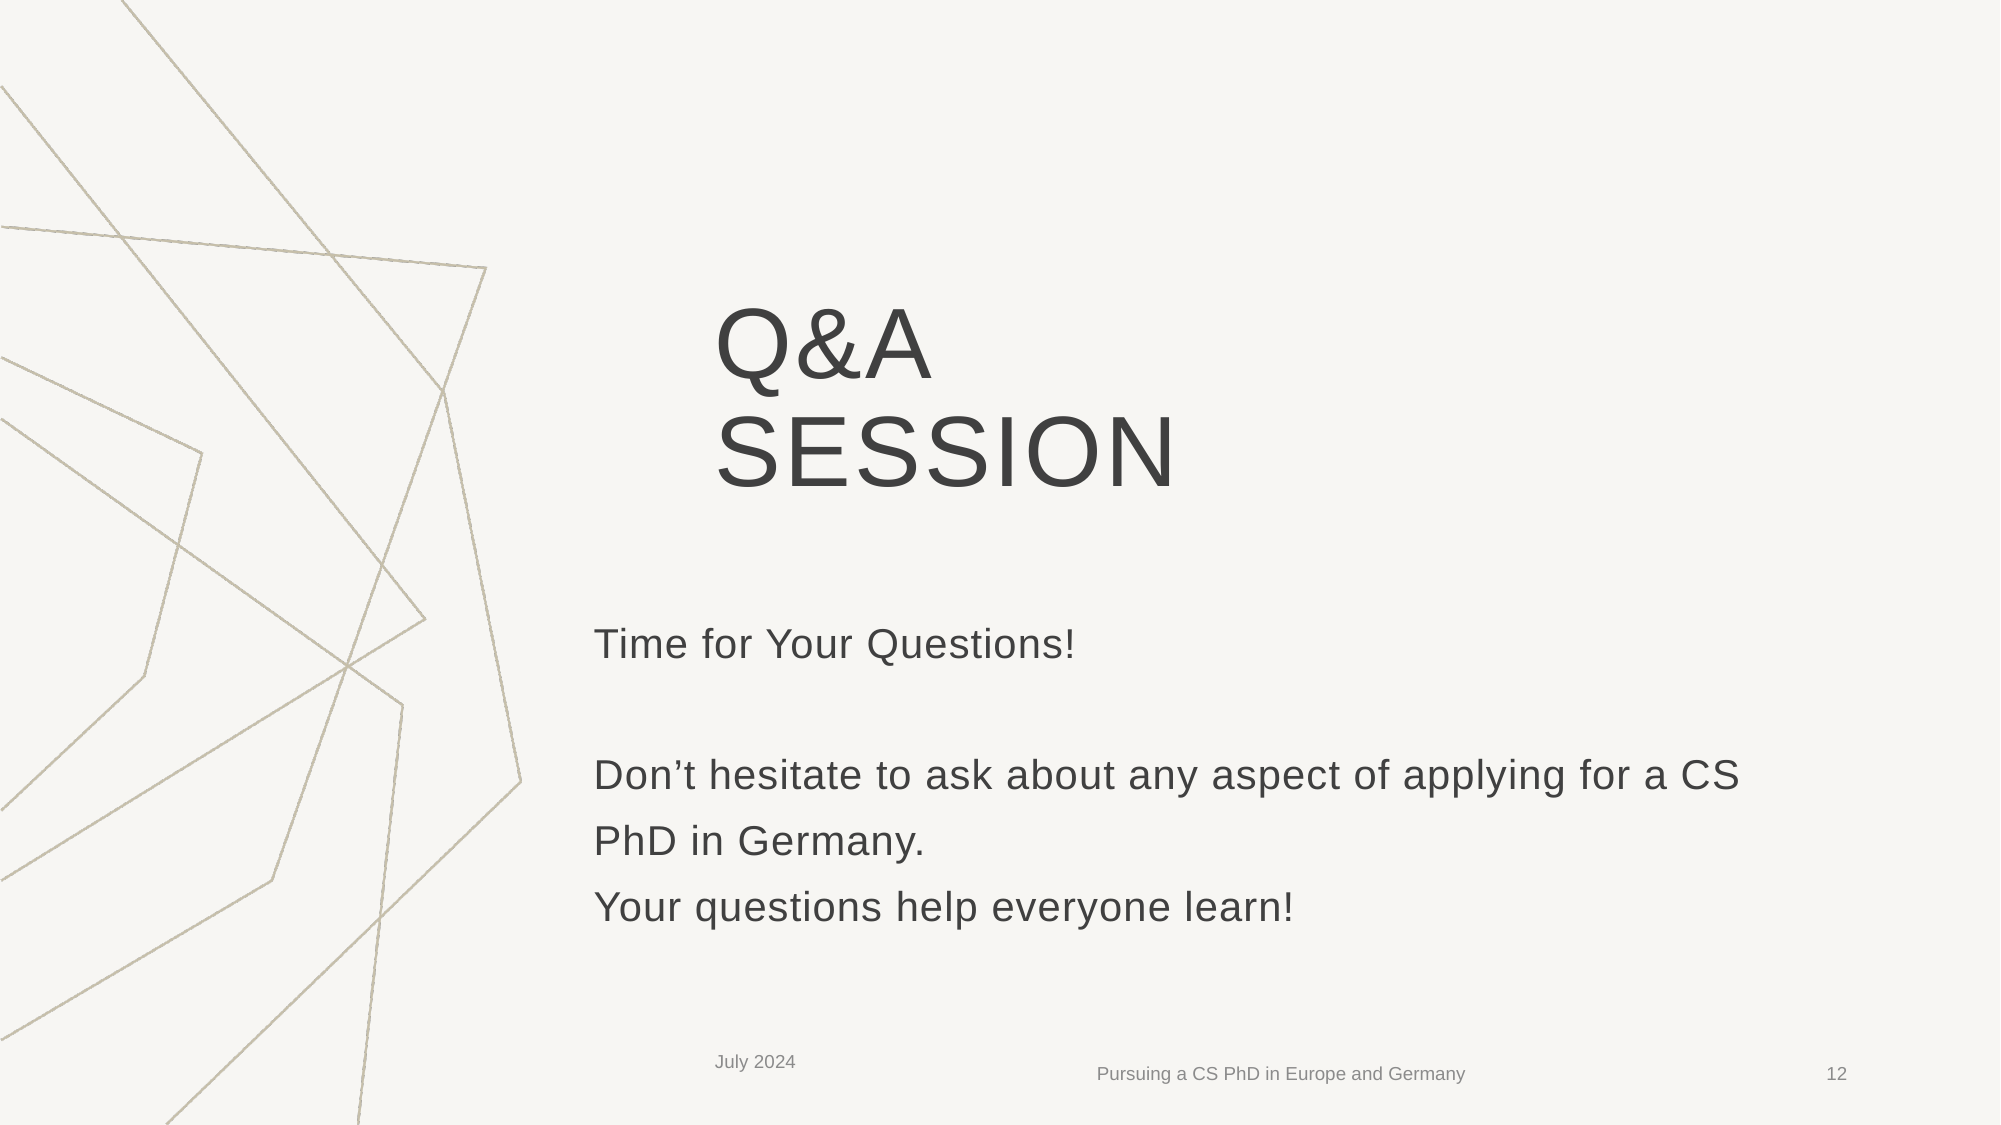

# Q&A Session
Time for Your Questions!

Don’t hesitate to ask about any aspect of applying for a CS
PhD in Germany.
Your questions help everyone learn!
July 2024

Pursuing a CS PhD in Europe and Germany
12